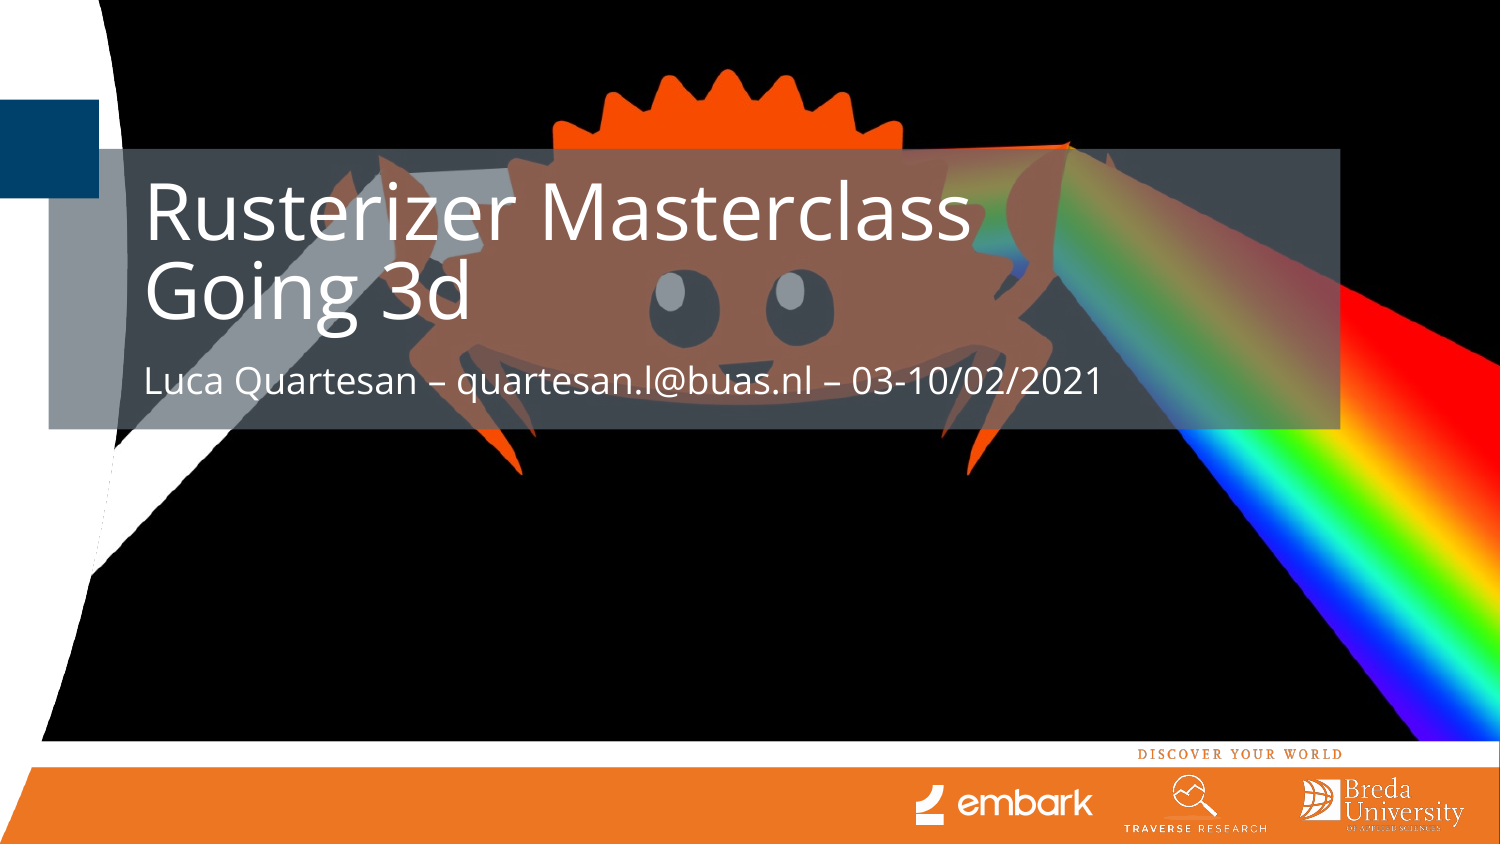

# Rusterizer Masterclass Going 3d
Luca Quartesan – quartesan.l@buas.nl – 03-10/02/2021